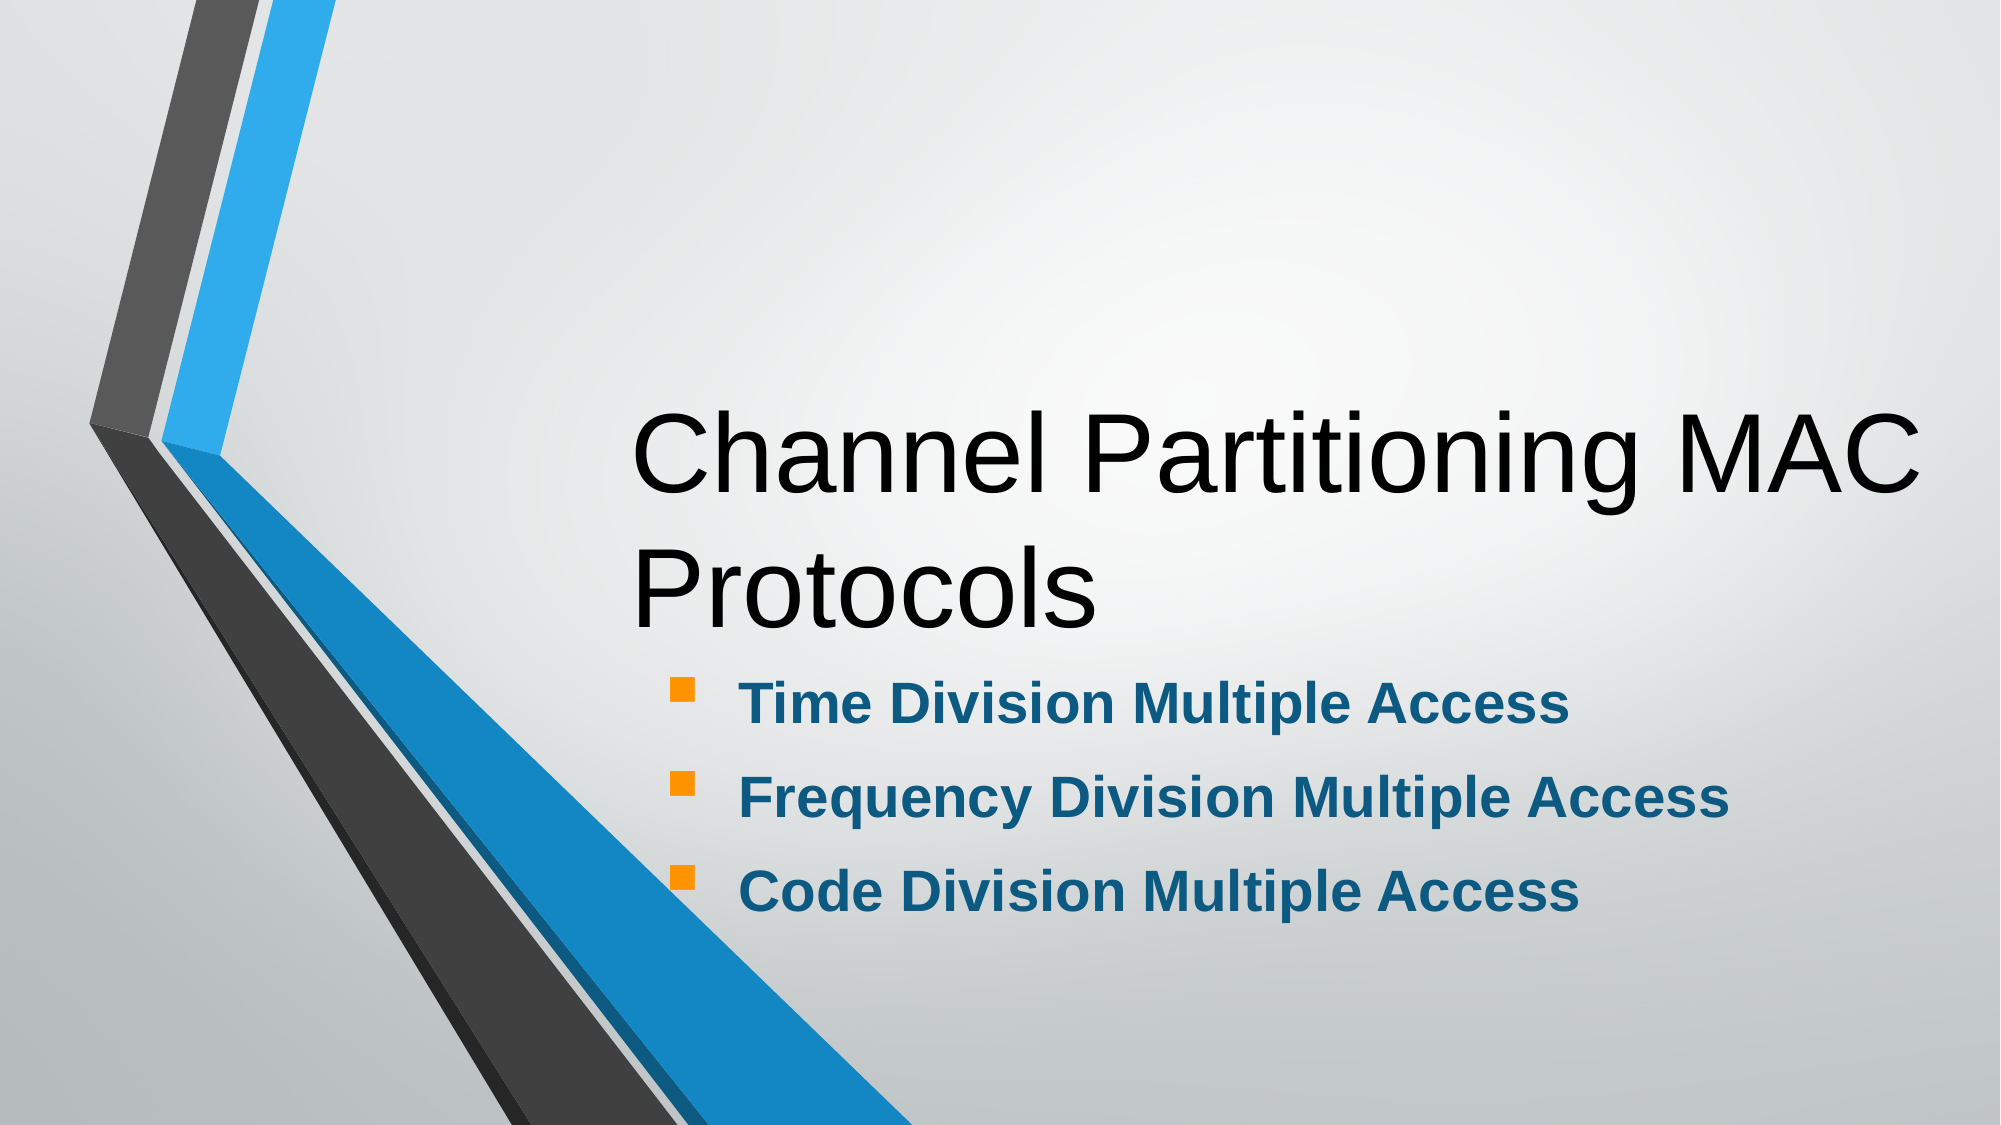

# Channel Partitioning MAC Protocols
Time Division Multiple Access
Frequency Division Multiple Access
Code Division Multiple Access